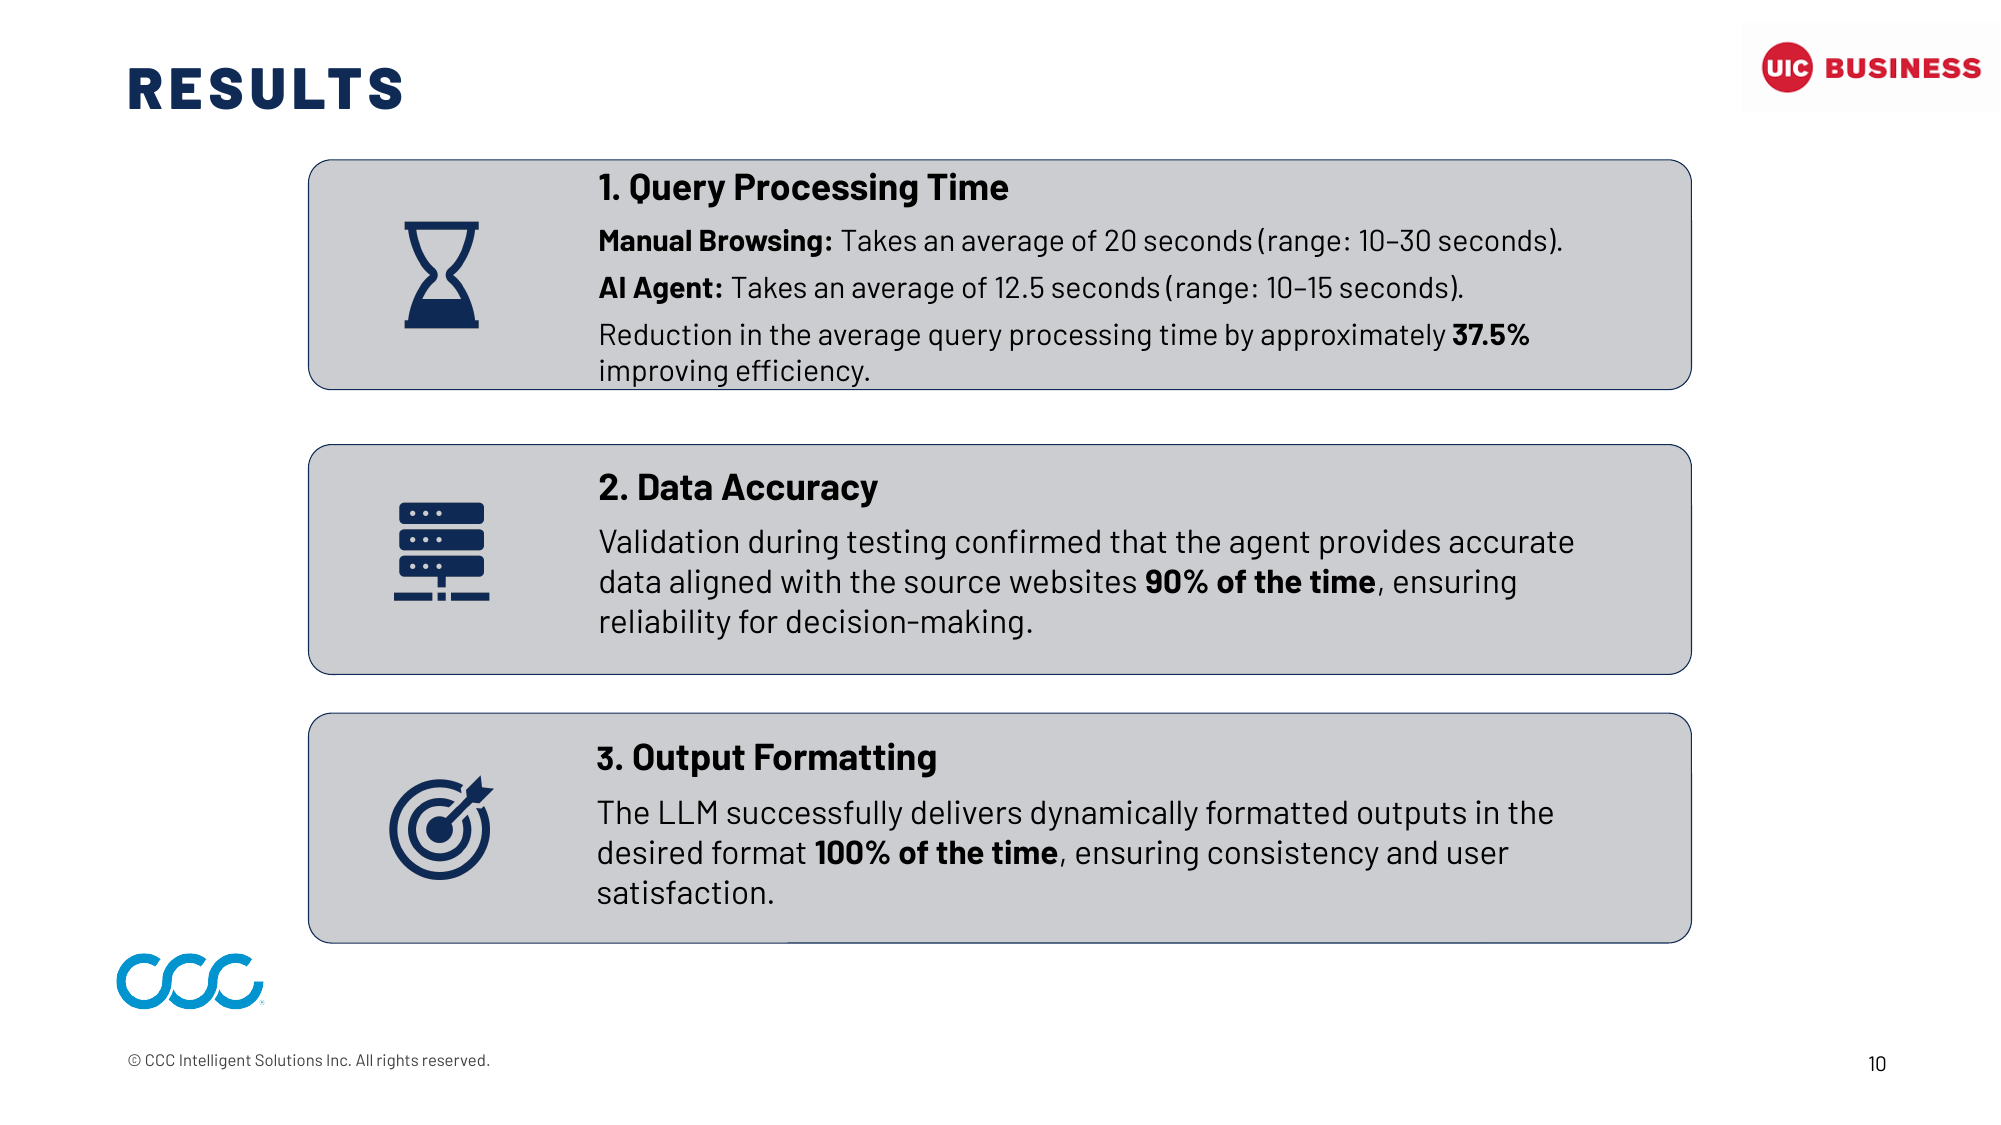

Results
1. Query Processing Time
Manual Browsing: Takes an average of 20 seconds (range: 10–30 seconds).
AI Agent: Takes an average of 12.5 seconds (range: 10–15 seconds).
Reduction in the average query processing time by approximately 37.5% improving efficiency.
2. Data Accuracy
Validation during testing confirmed that the agent provides accurate data aligned with the source websites 90% of the time, ensuring reliability for decision-making.

3. Output Formatting
The LLM successfully delivers dynamically formatted outputs in the desired format 100% of the time, ensuring consistency and user satisfaction.
© CCC Intelligent Solutions Inc. All rights reserved.
10